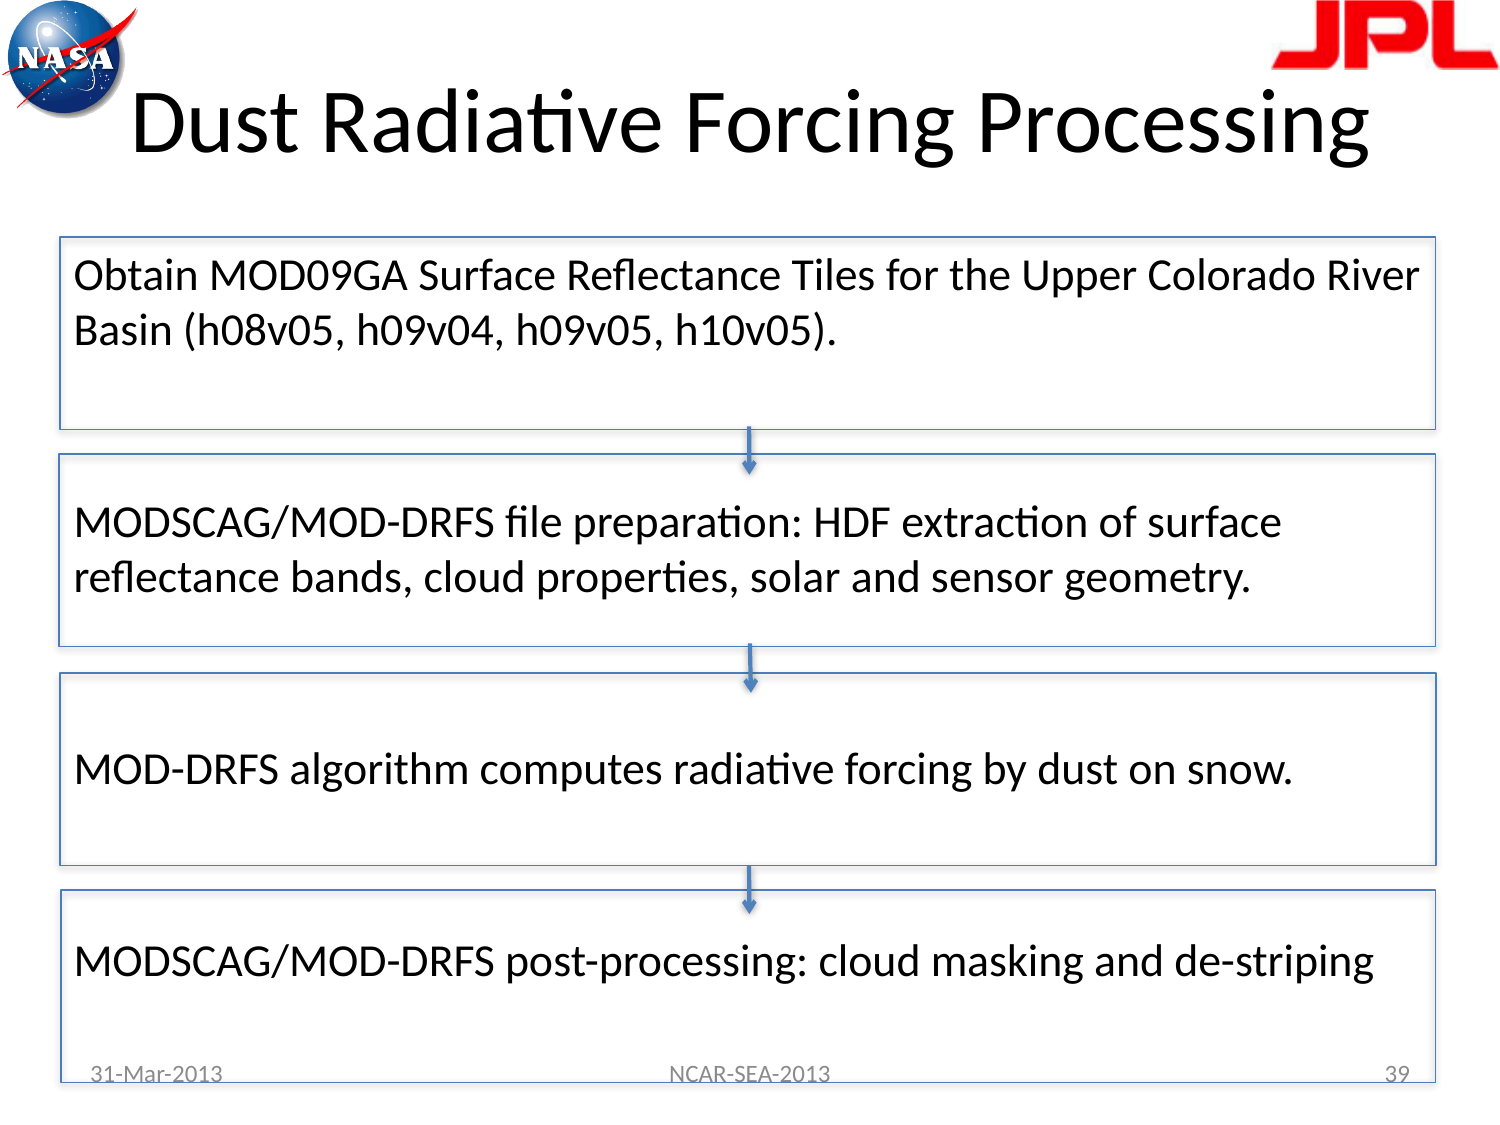

# Dust Radiative Forcing Processing
Obtain MOD09GA Surface Reflectance Tiles for the Upper Colorado River Basin (h08v05, h09v04, h09v05, h10v05).

MODSCAG/MOD-DRFS file preparation: HDF extraction of surface reflectance bands, cloud properties, solar and sensor geometry.

MOD-DRFS algorithm computes radiative forcing by dust on snow.

MODSCAG/MOD-DRFS post-processing: cloud masking and de-striping

31-Mar-2013
NCAR-SEA-2013
39